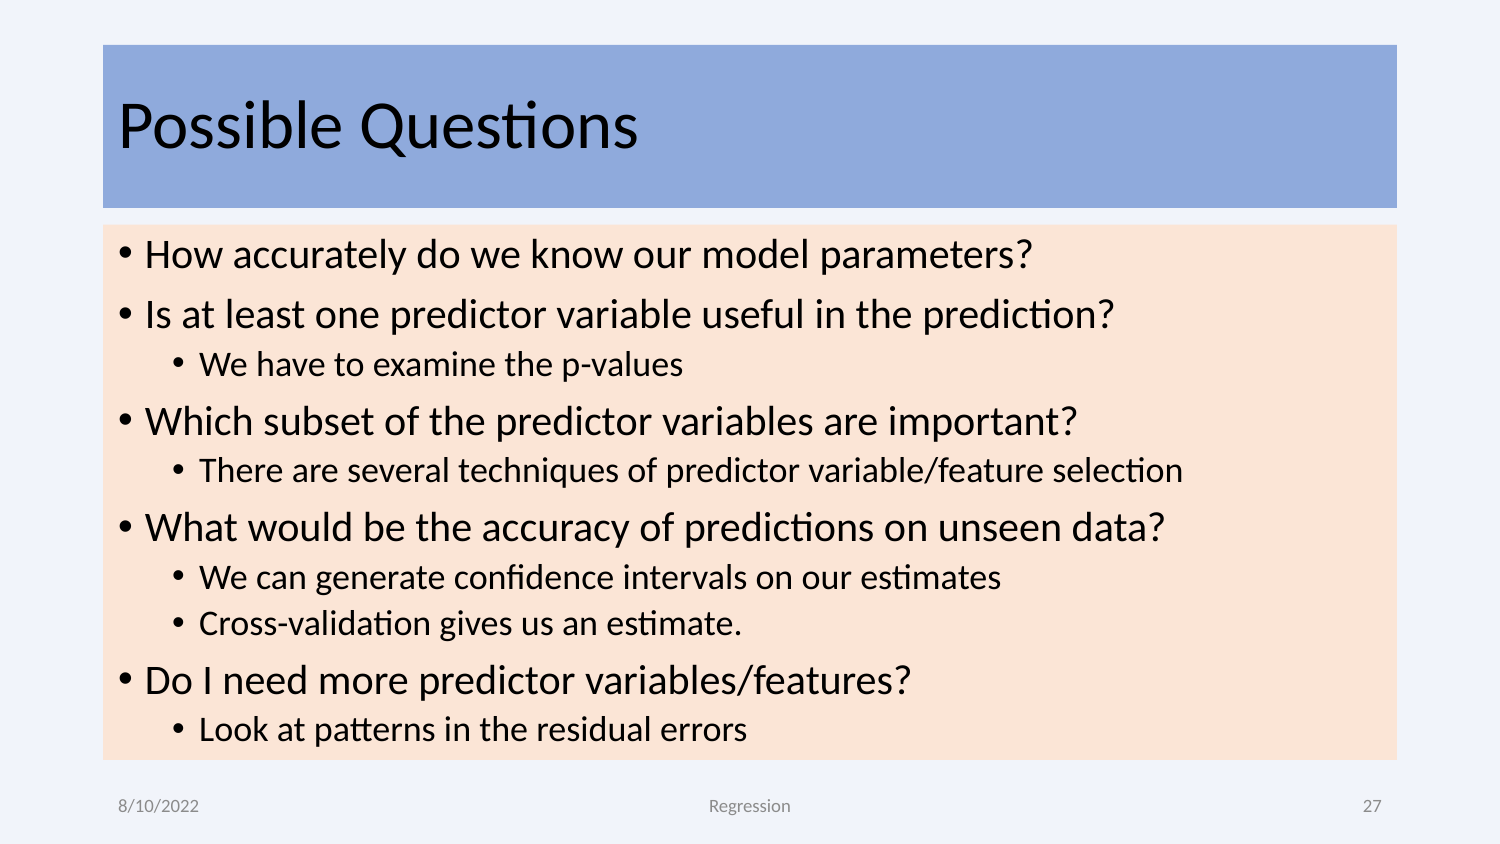

# Possible Questions
How accurately do we know our model parameters?
Is at least one predictor variable useful in the prediction?
We have to examine the p-values
Which subset of the predictor variables are important?
There are several techniques of predictor variable/feature selection
What would be the accuracy of predictions on unseen data?
We can generate confidence intervals on our estimates
Cross-validation gives us an estimate.
Do I need more predictor variables/features?
Look at patterns in the residual errors
8/10/2022
Regression
27